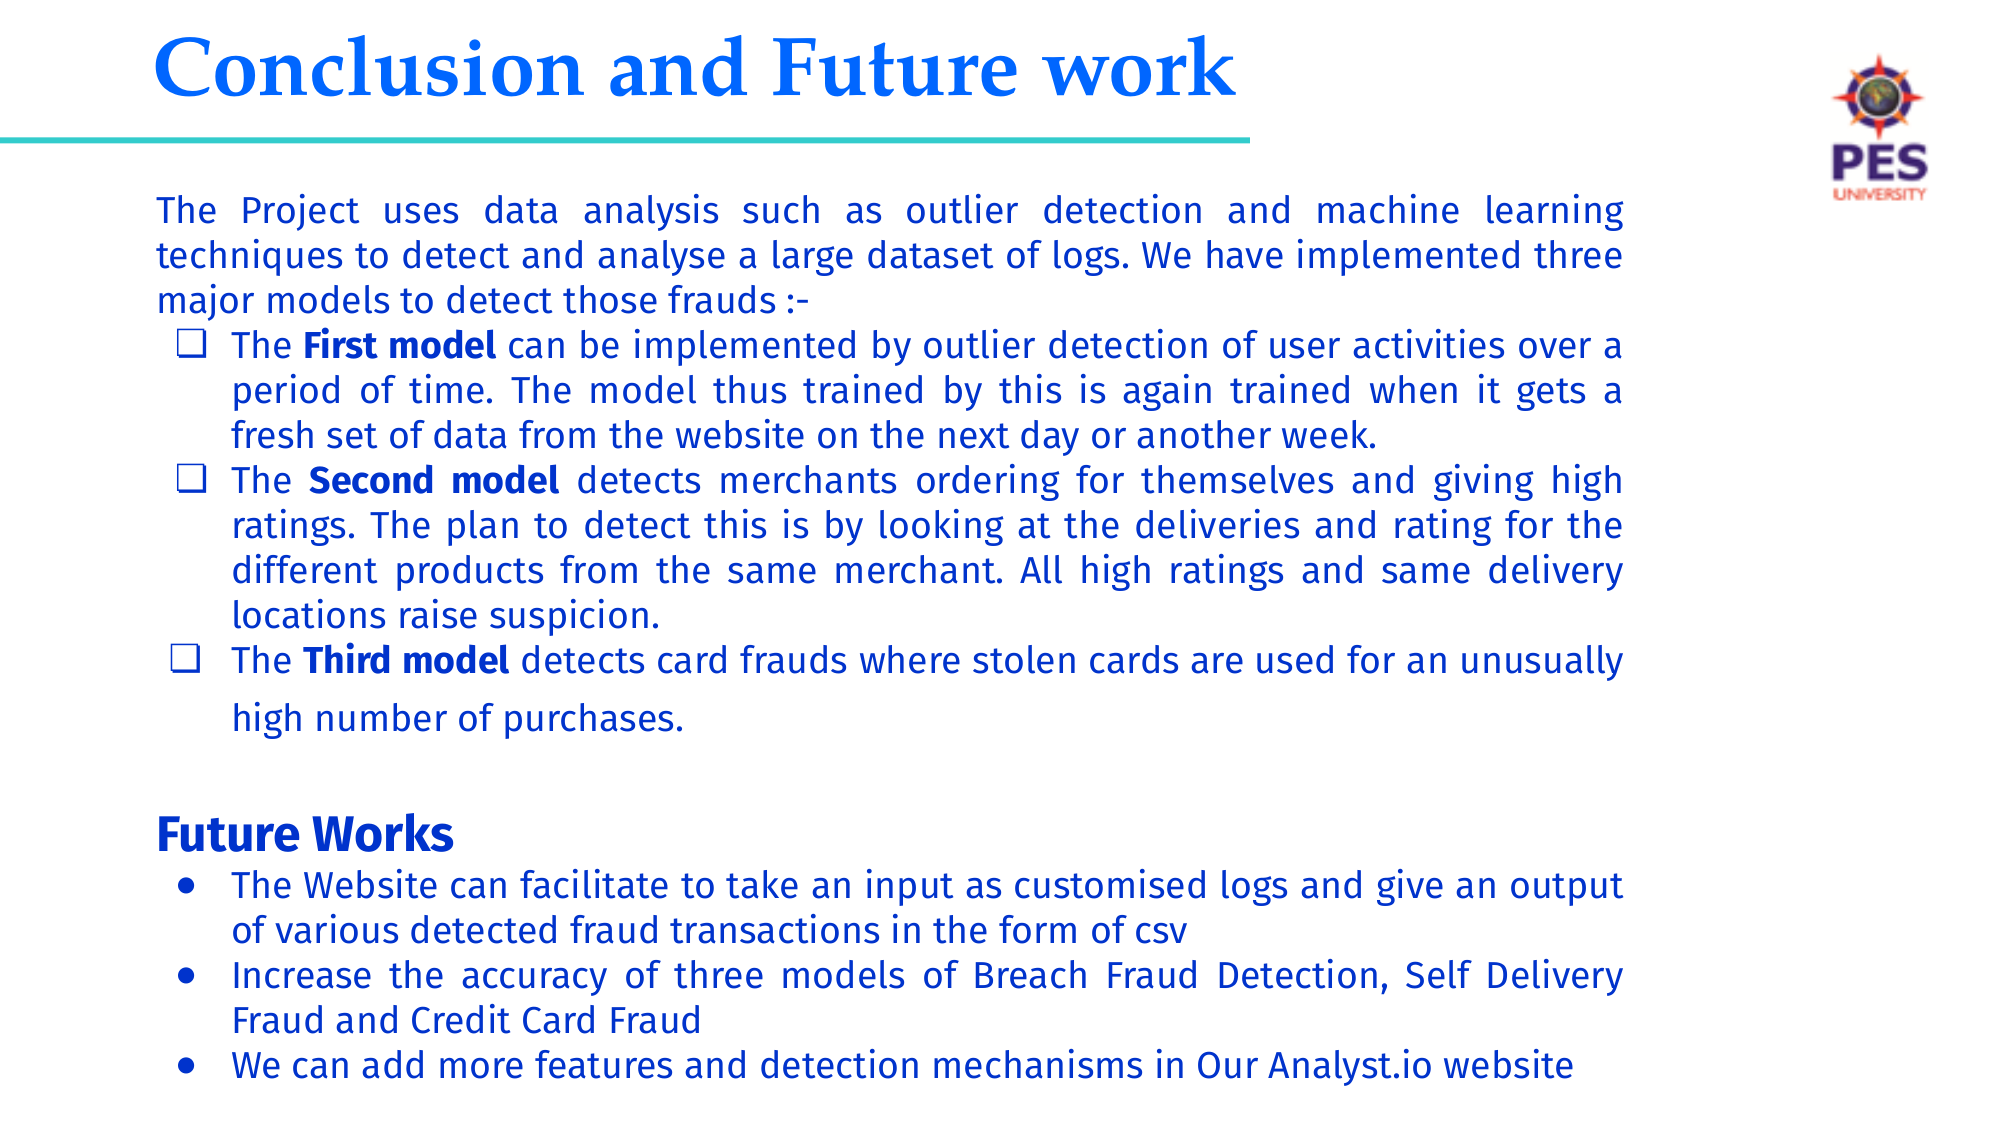

# Conclusion and Future work
The Project uses data analysis such as outlier detection and machine learning techniques to detect and analyse a large dataset of logs. We have implemented three major models to detect those frauds :-
The First model can be implemented by outlier detection of user activities over a period of time. The model thus trained by this is again trained when it gets a fresh set of data from the website on the next day or another week.
The Second model detects merchants ordering for themselves and giving high ratings. The plan to detect this is by looking at the deliveries and rating for the different products from the same merchant. All high ratings and same delivery locations raise suspicion.
The Third model detects card frauds where stolen cards are used for an unusually high number of purchases.

Future Works
The Website can facilitate to take an input as customised logs and give an output of various detected fraud transactions in the form of csv
Increase the accuracy of three models of Breach Fraud Detection, Self Delivery Fraud and Credit Card Fraud
We can add more features and detection mechanisms in Our Analyst.io website